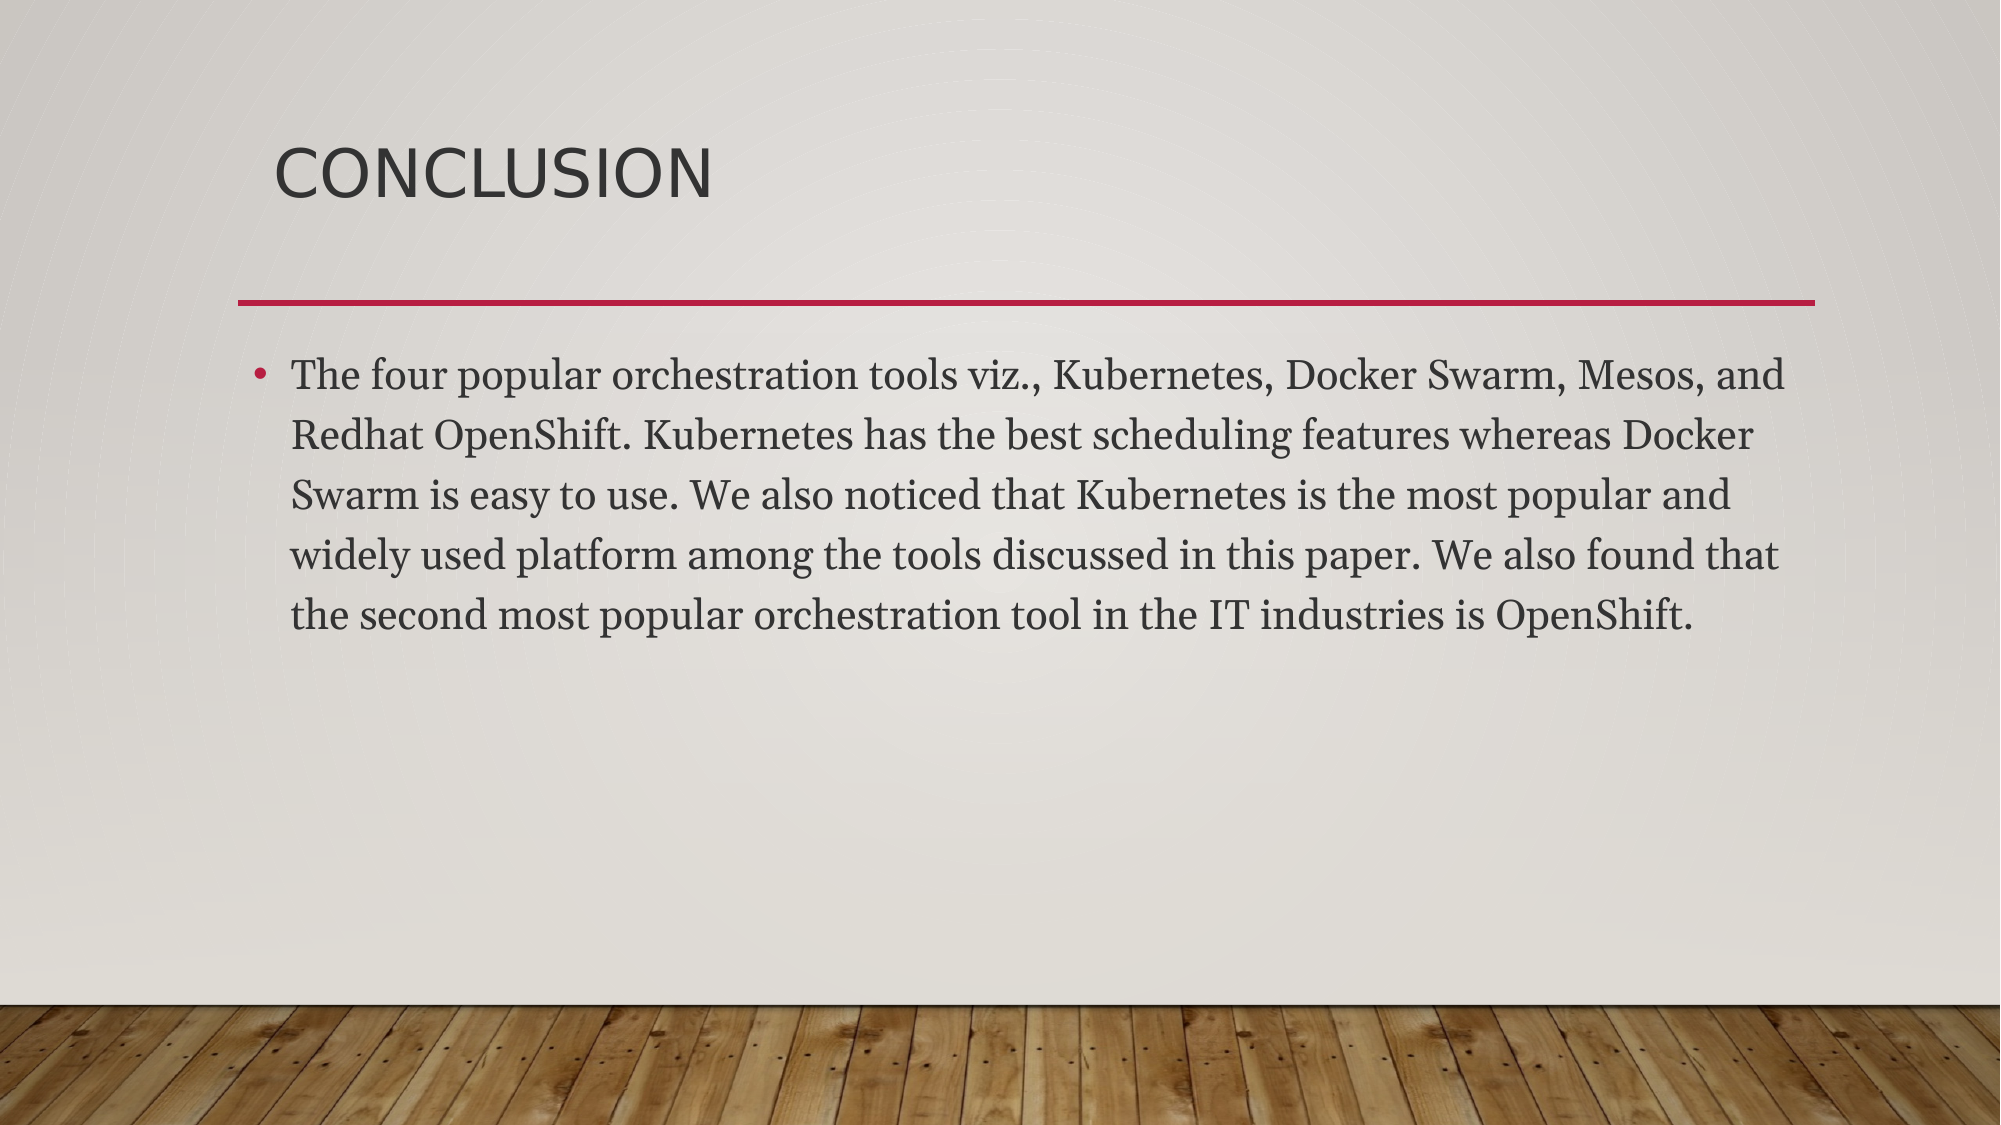

# Conclusion
The four popular orchestration tools viz., Kubernetes, Docker Swarm, Mesos, and Redhat OpenShift. Kubernetes has the best scheduling features whereas Docker Swarm is easy to use. We also noticed that Kubernetes is the most popular and widely used platform among the tools discussed in this paper. We also found that the second most popular orchestration tool in the IT industries is OpenShift.